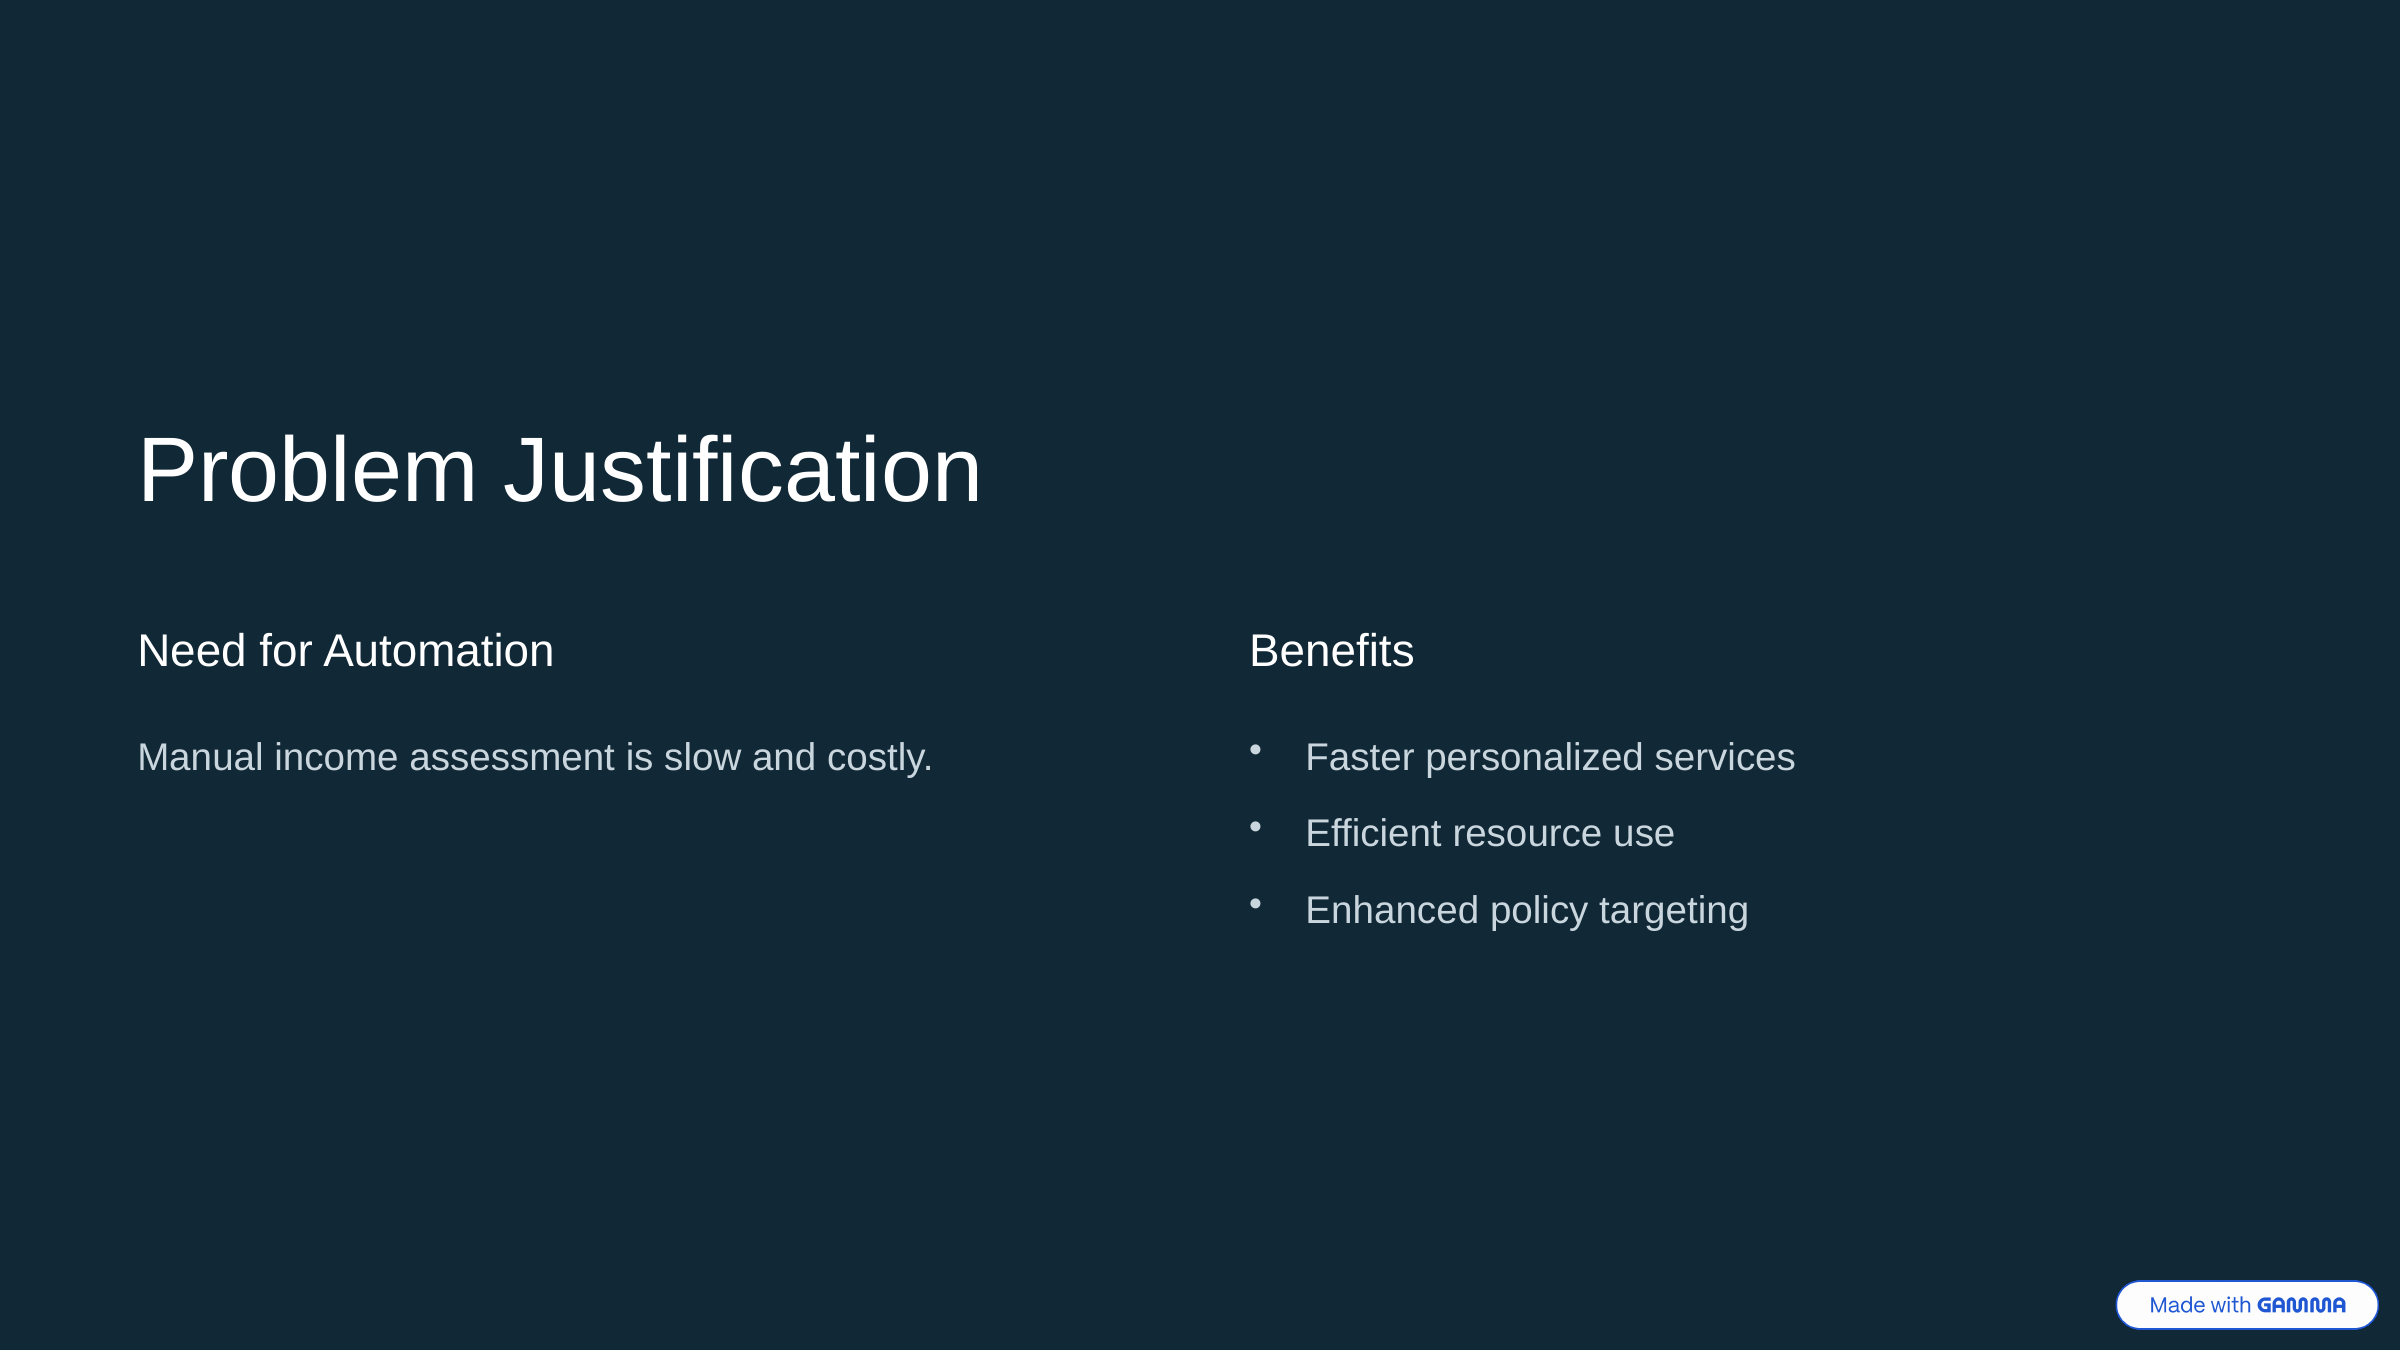

Problem Justification
Need for Automation
Benefits
Manual income assessment is slow and costly.
Faster personalized services
Efficient resource use
Enhanced policy targeting